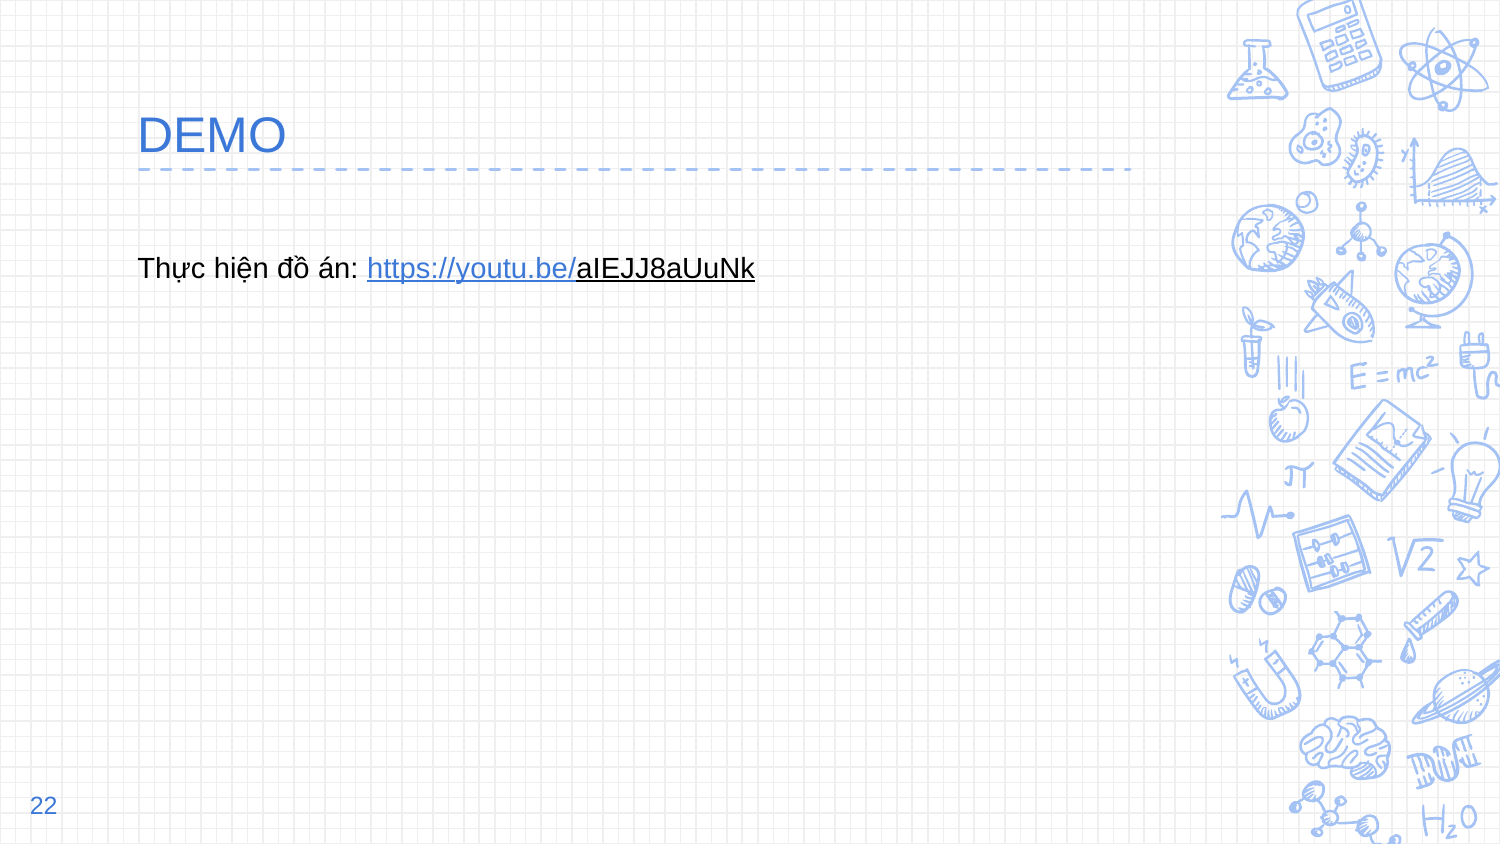

# DEMO
Thực hiện đồ án: https://youtu.be/aIEJJ8aUuNk
22